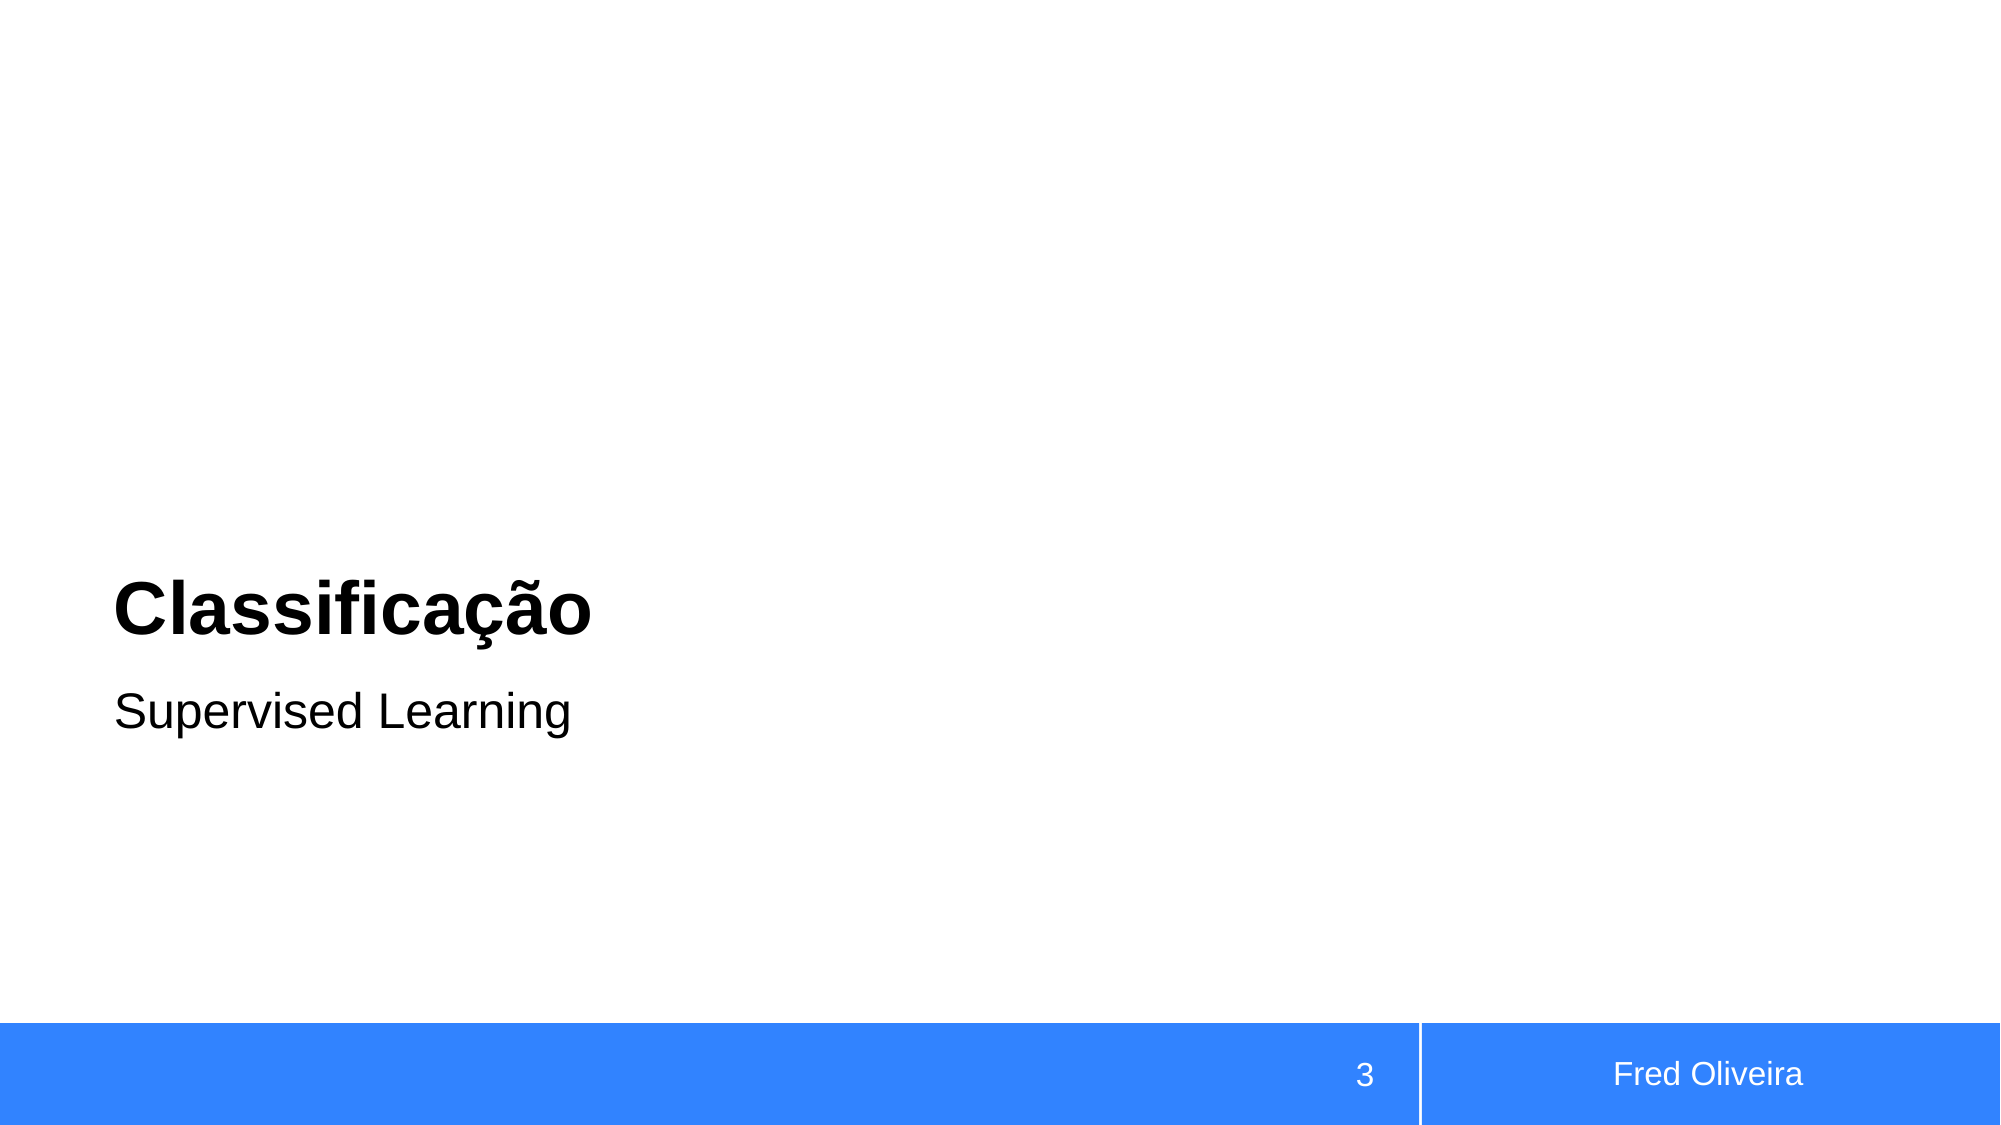

# Classificação
Supervised Learning

Fred Oliveira

3